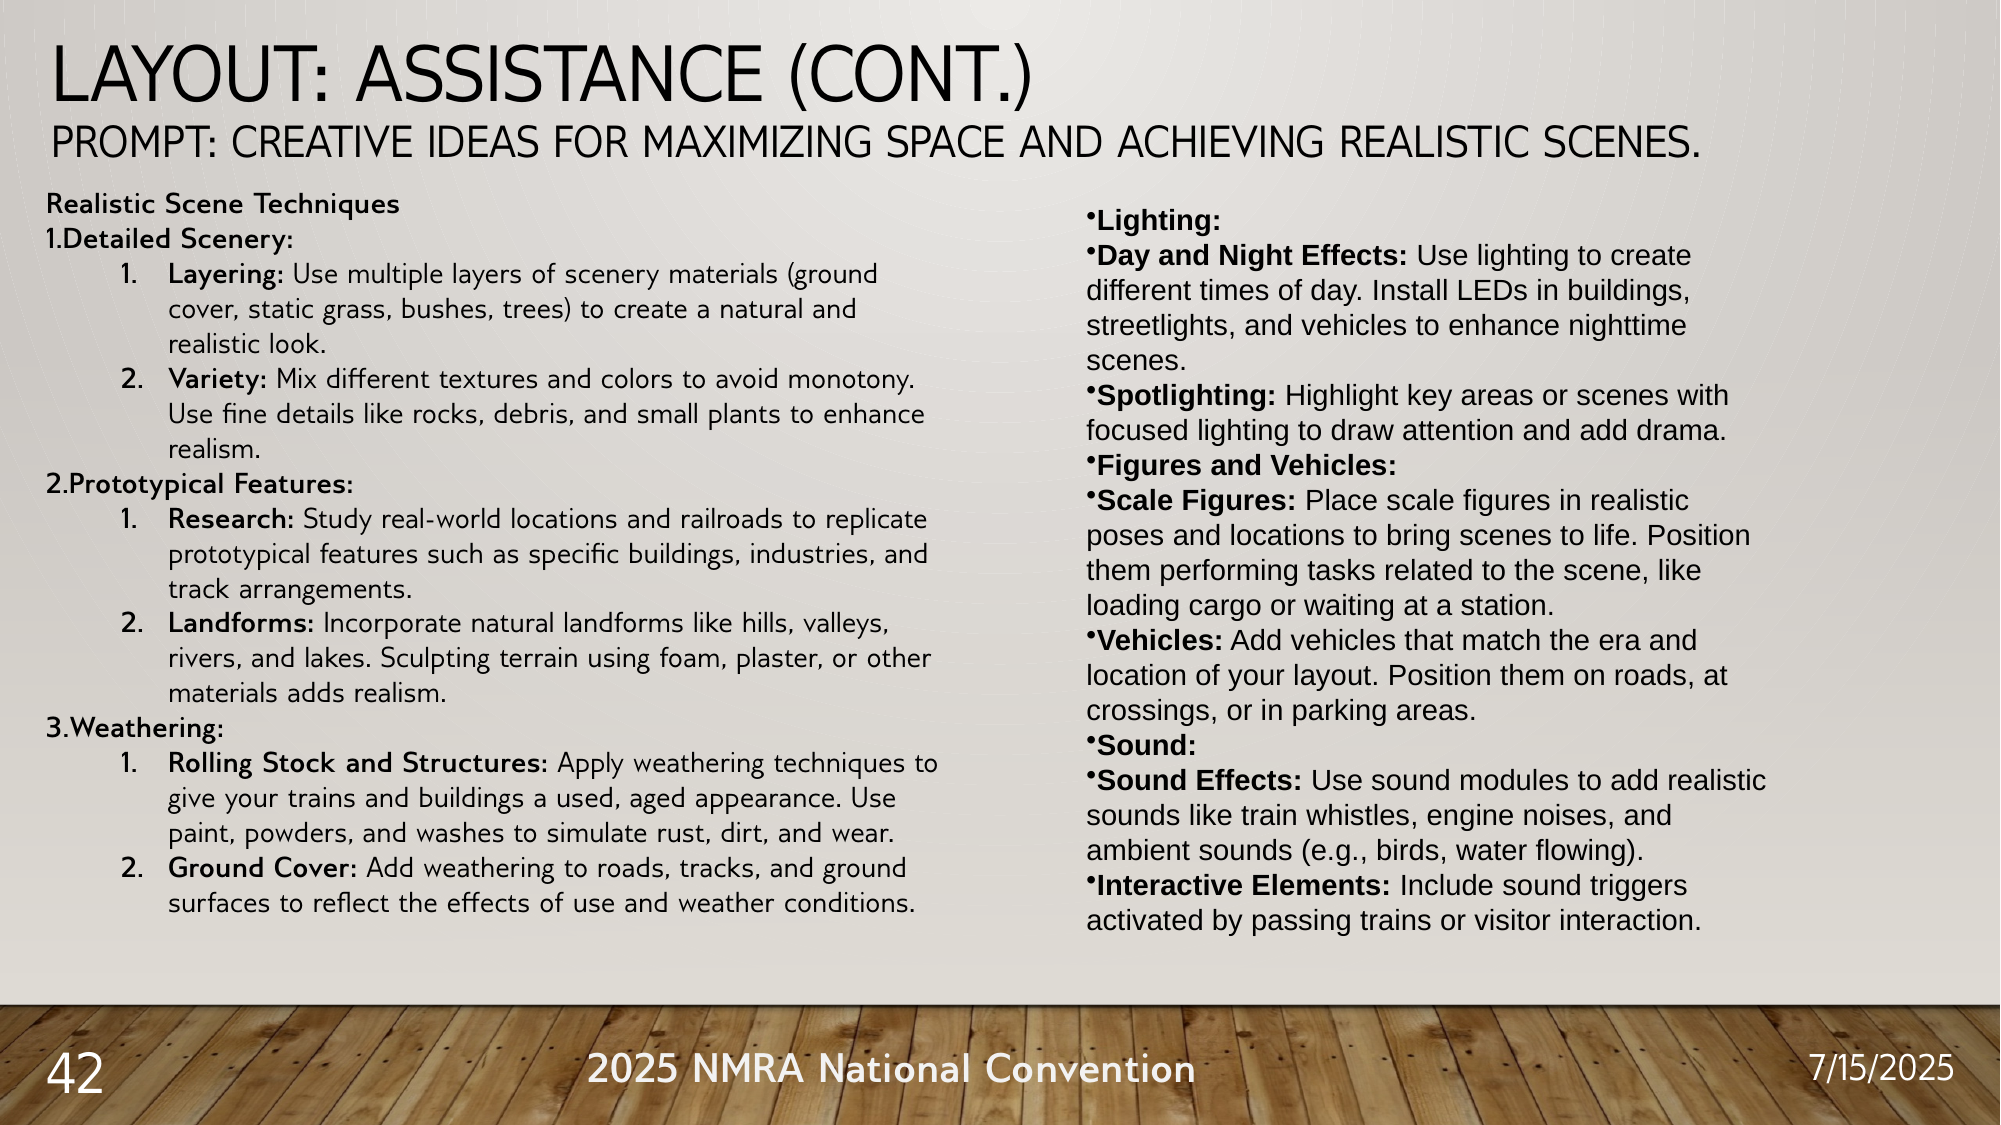

layout: Assistance (cont.)
PROMPT: creative ideas for maximizing space and achieving realistic scenes.
Realistic Scene Techniques
Detailed Scenery:
Layering: Use multiple layers of scenery materials (ground cover, static grass, bushes, trees) to create a natural and realistic look.
Variety: Mix different textures and colors to avoid monotony. Use fine details like rocks, debris, and small plants to enhance realism.
Prototypical Features:
Research: Study real-world locations and railroads to replicate prototypical features such as specific buildings, industries, and track arrangements.
Landforms: Incorporate natural landforms like hills, valleys, rivers, and lakes. Sculpting terrain using foam, plaster, or other materials adds realism.
Weathering:
Rolling Stock and Structures: Apply weathering techniques to give your trains and buildings a used, aged appearance. Use paint, powders, and washes to simulate rust, dirt, and wear.
Ground Cover: Add weathering to roads, tracks, and ground surfaces to reflect the effects of use and weather conditions.
Lighting:
Day and Night Effects: Use lighting to create different times of day. Install LEDs in buildings, streetlights, and vehicles to enhance nighttime scenes.
Spotlighting: Highlight key areas or scenes with focused lighting to draw attention and add drama.
Figures and Vehicles:
Scale Figures: Place scale figures in realistic poses and locations to bring scenes to life. Position them performing tasks related to the scene, like loading cargo or waiting at a station.
Vehicles: Add vehicles that match the era and location of your layout. Position them on roads, at crossings, or in parking areas.
Sound:
Sound Effects: Use sound modules to add realistic sounds like train whistles, engine noises, and ambient sounds (e.g., birds, water flowing).
Interactive Elements: Include sound triggers activated by passing trains or visitor interaction.

42
2025 NMRA National Convention
7/15/2025